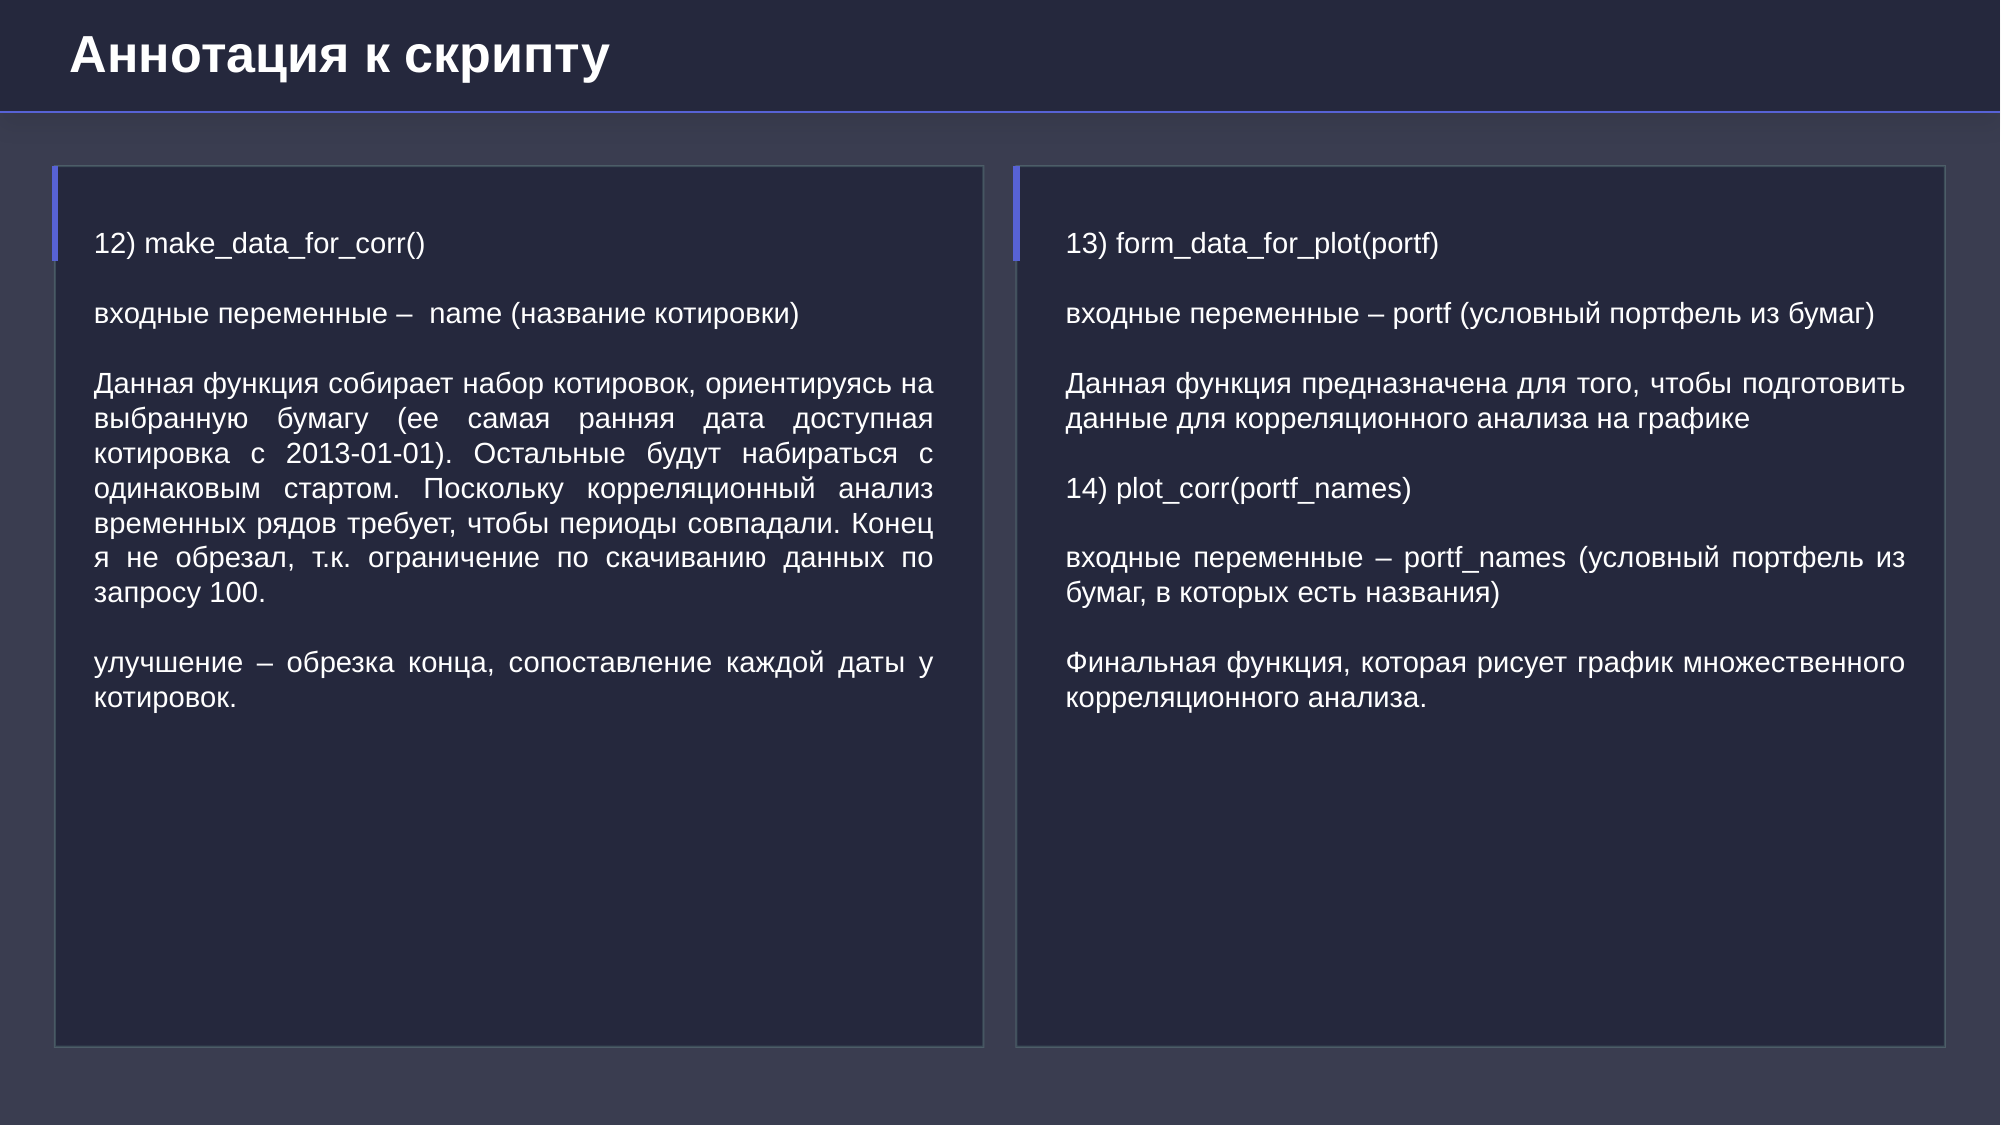

# Аннотация к скрипту

12) make_data_for_corr()

входные переменные –  name (название котировки)

Данная функция собирает набор котировок, ориентируясь на выбранную бумагу (ее самая ранняя дата доступная котировка с 2013-01-01). Остальные будут набираться с одинаковым стартом. Поскольку корреляционный анализ временных рядов требует, чтобы периоды совпадали. Конец я не обрезал, т.к. ограничение по скачиванию данных по запросу 100.

улучшение – обрезка конца, сопоставление каждой даты у котировок.

13) form_data_for_plot(portf)

входные переменные – portf (условный портфель из бумаг)

Данная функция предназначена для того, чтобы подготовить данные для корреляционного анализа на графике

14) plot_corr(portf_names)

входные переменные – portf_names (условный портфель из бумаг, в которых есть названия)

Финальная функция, которая рисует график множественного корреляционного анализа.